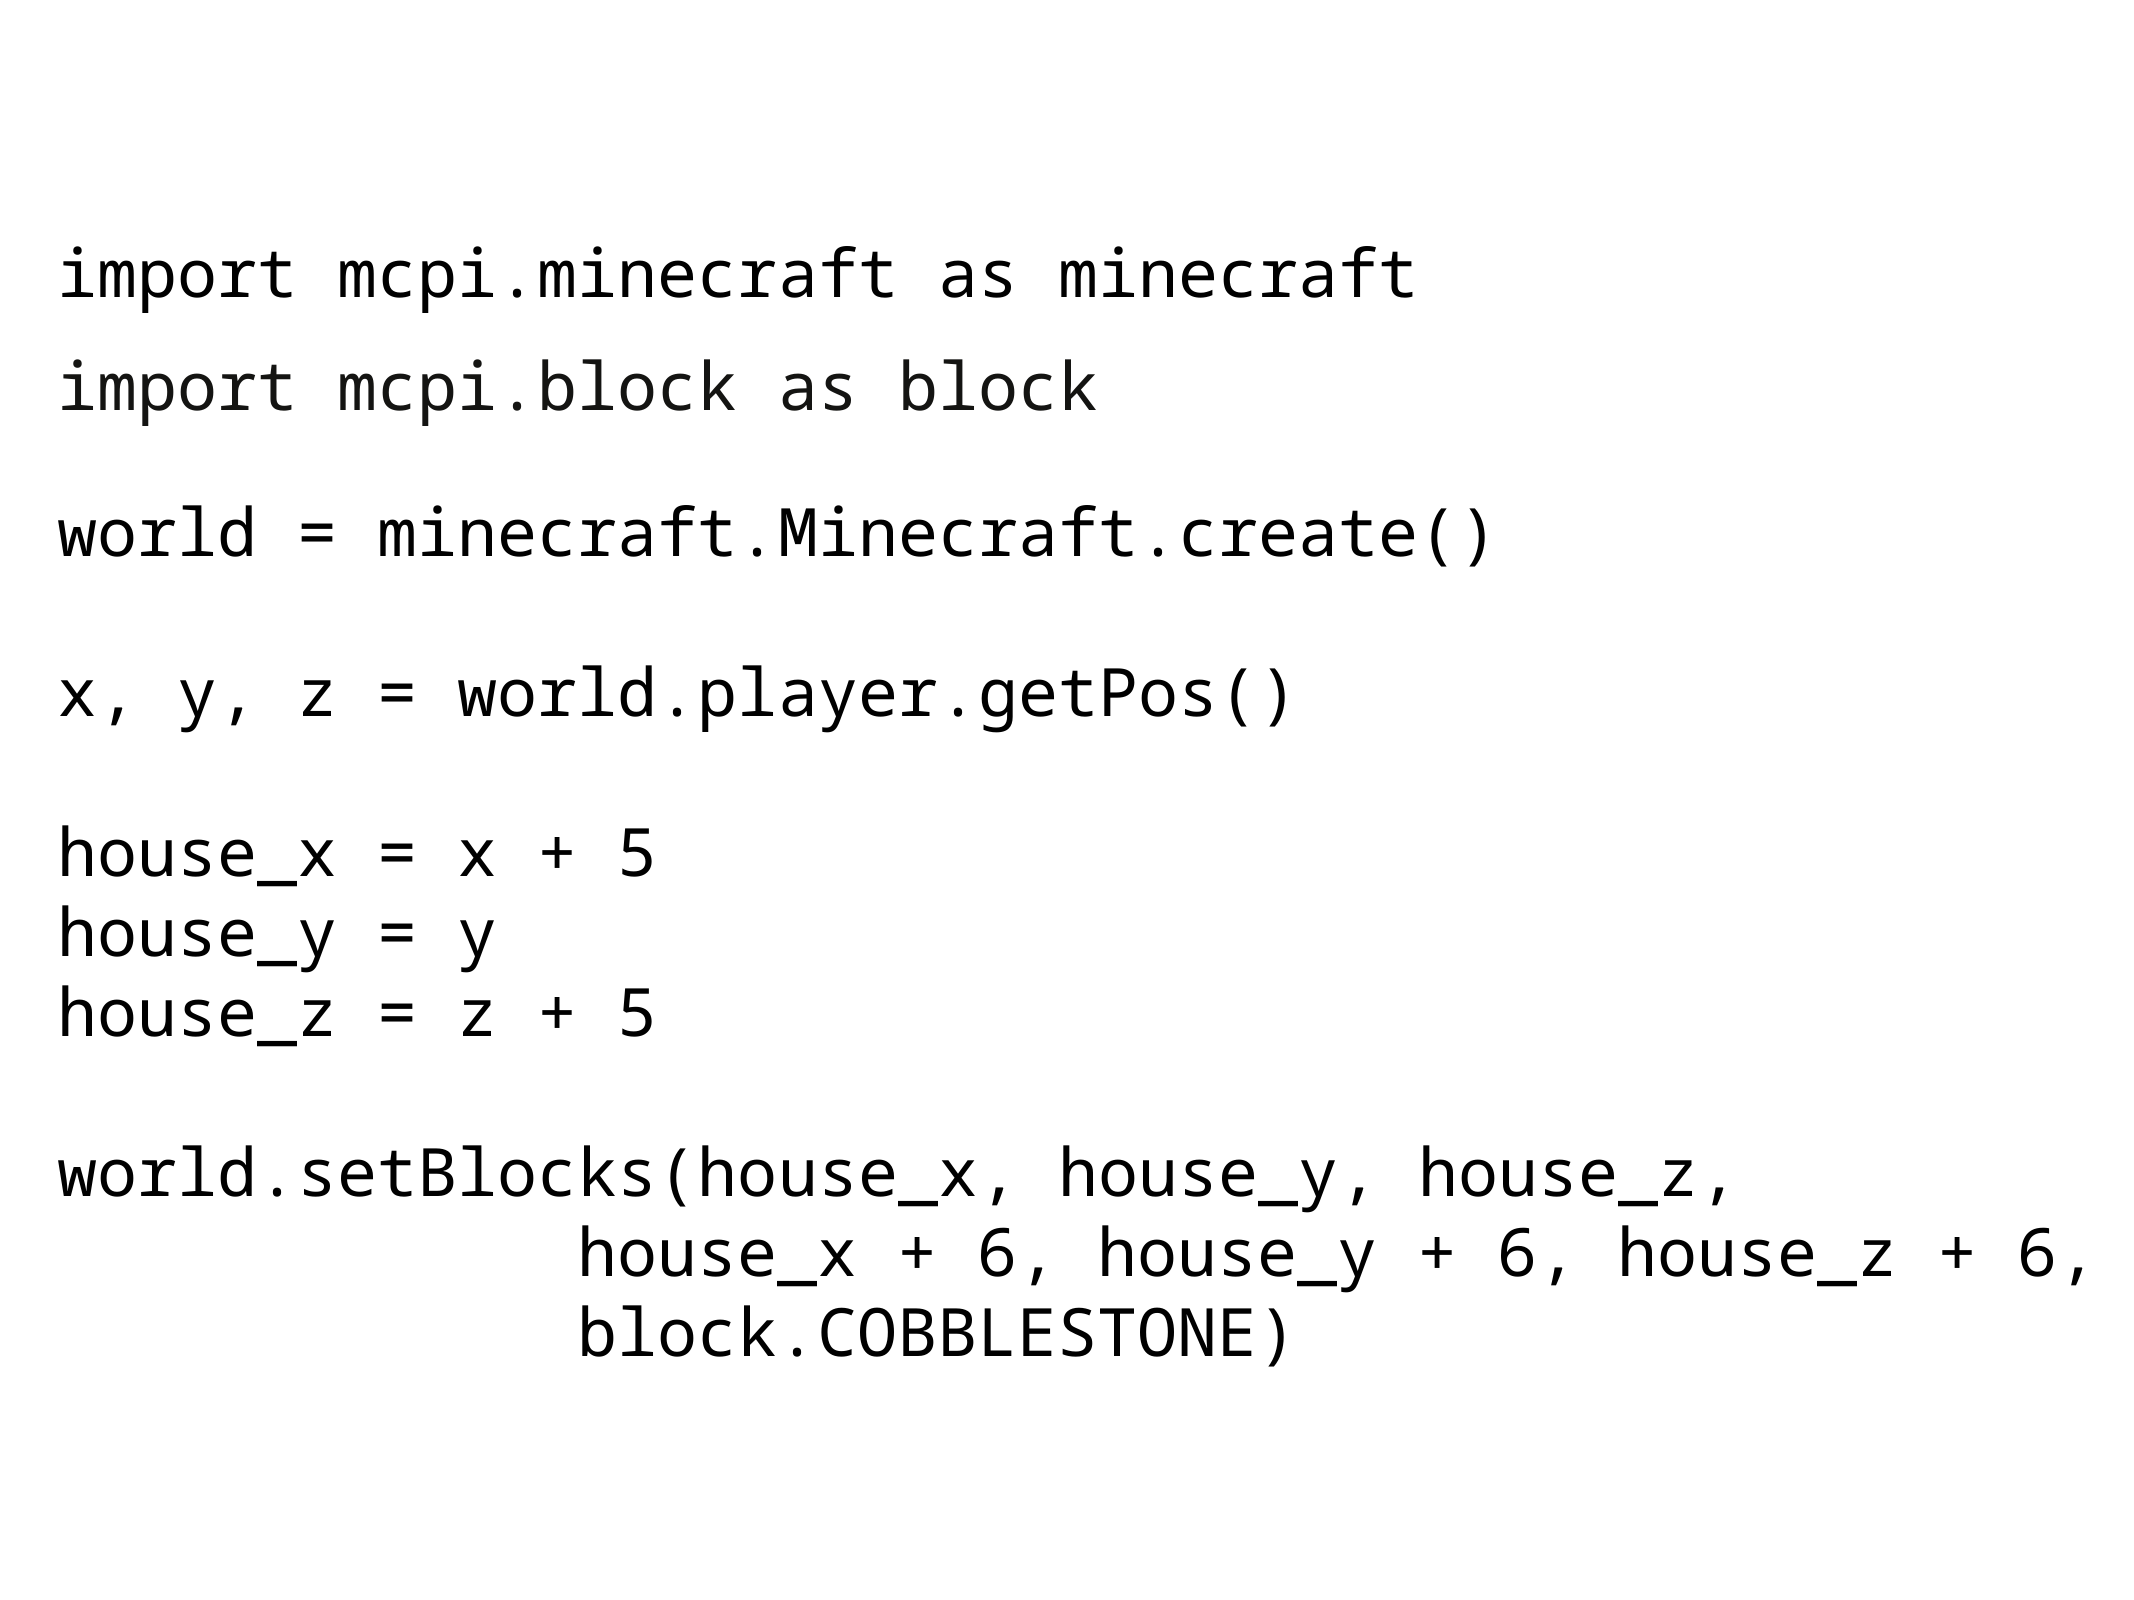

import mcpi.minecraft as minecraft
import mcpi.block as block

world = minecraft.Minecraft.create()

x, y, z = world.player.getPos()

house_x = x + 5
house_y = y
house_z = z + 5

world.setBlocks(house_x, house_y, house_z,
             house_x + 6, house_y + 6, house_z + 6,
             block.COBBLESTONE)